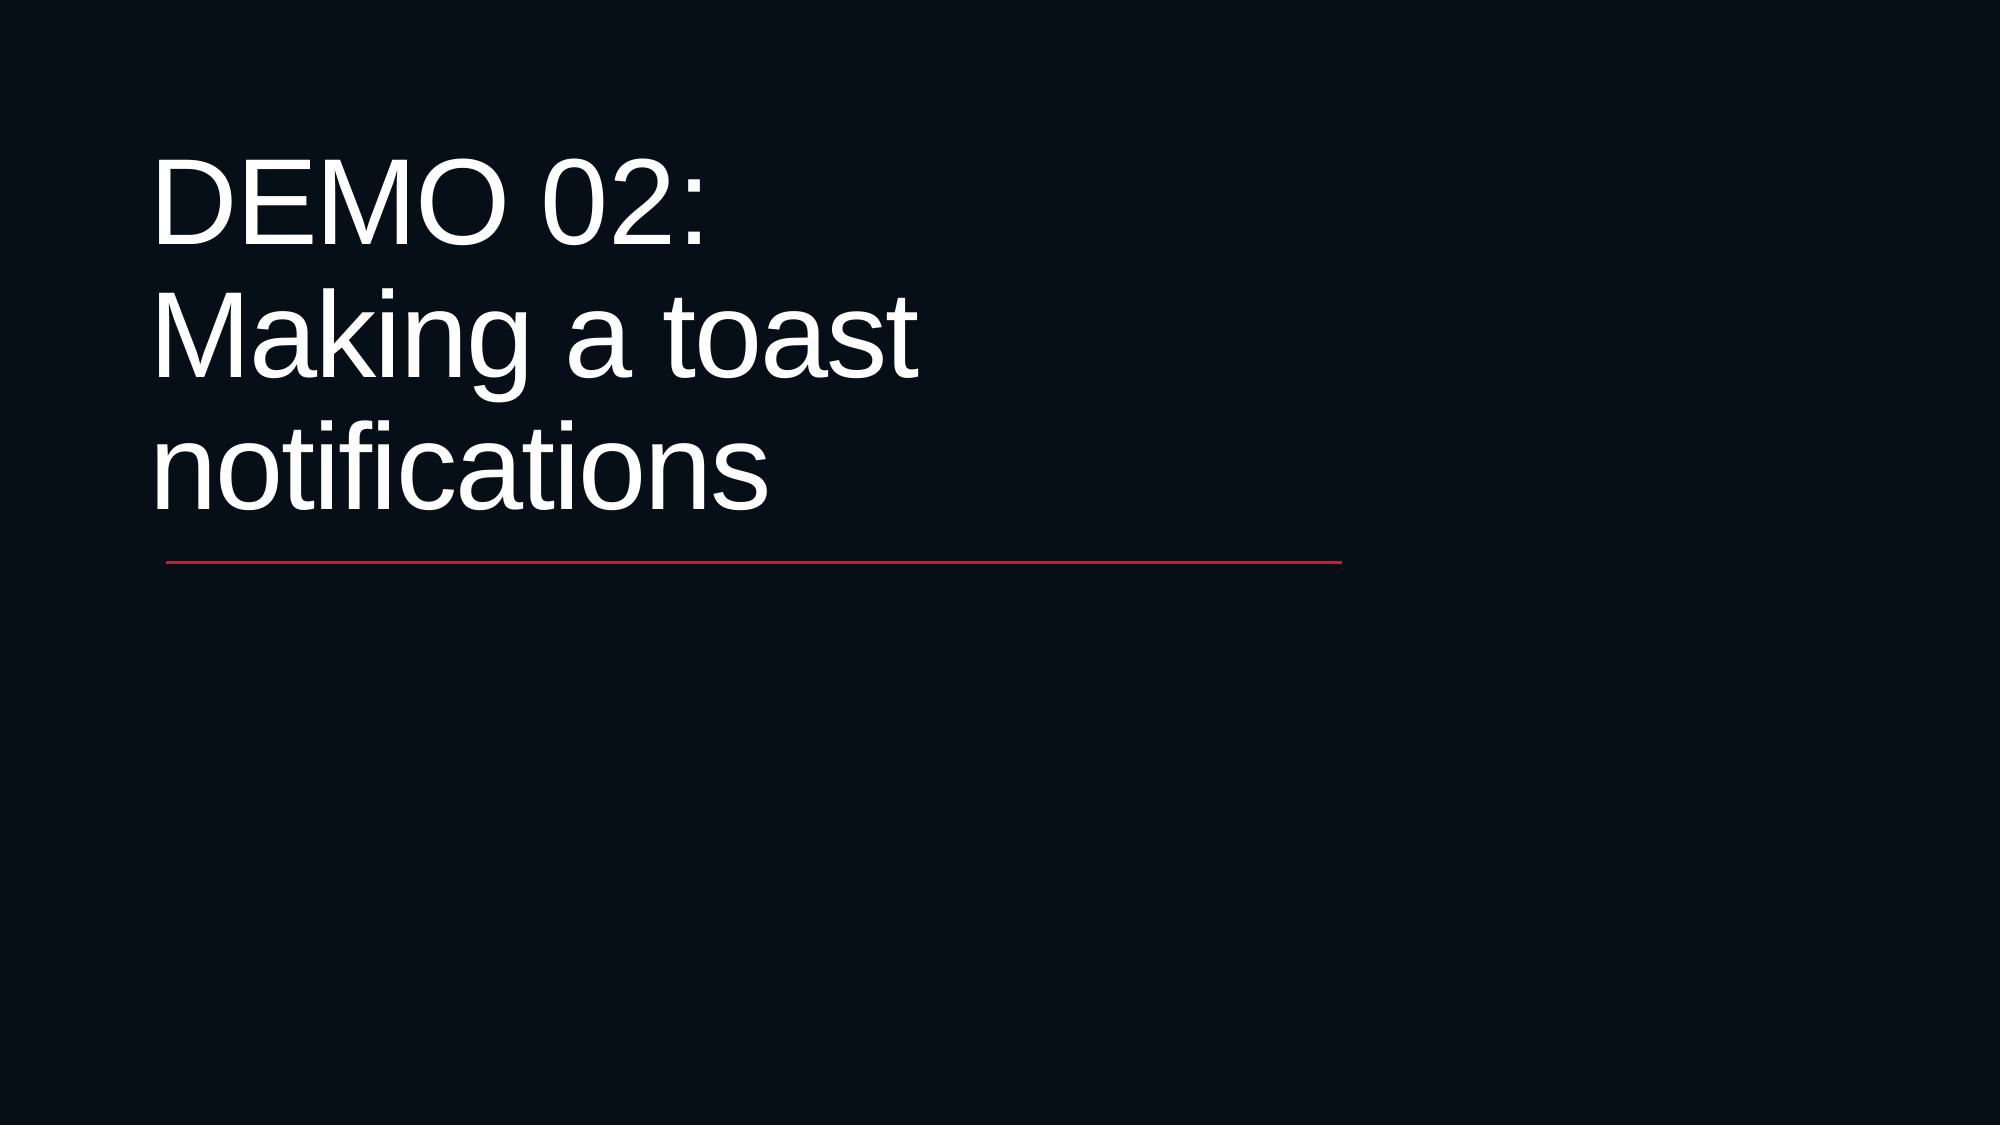

# DEMO 02: Making a toast notifications